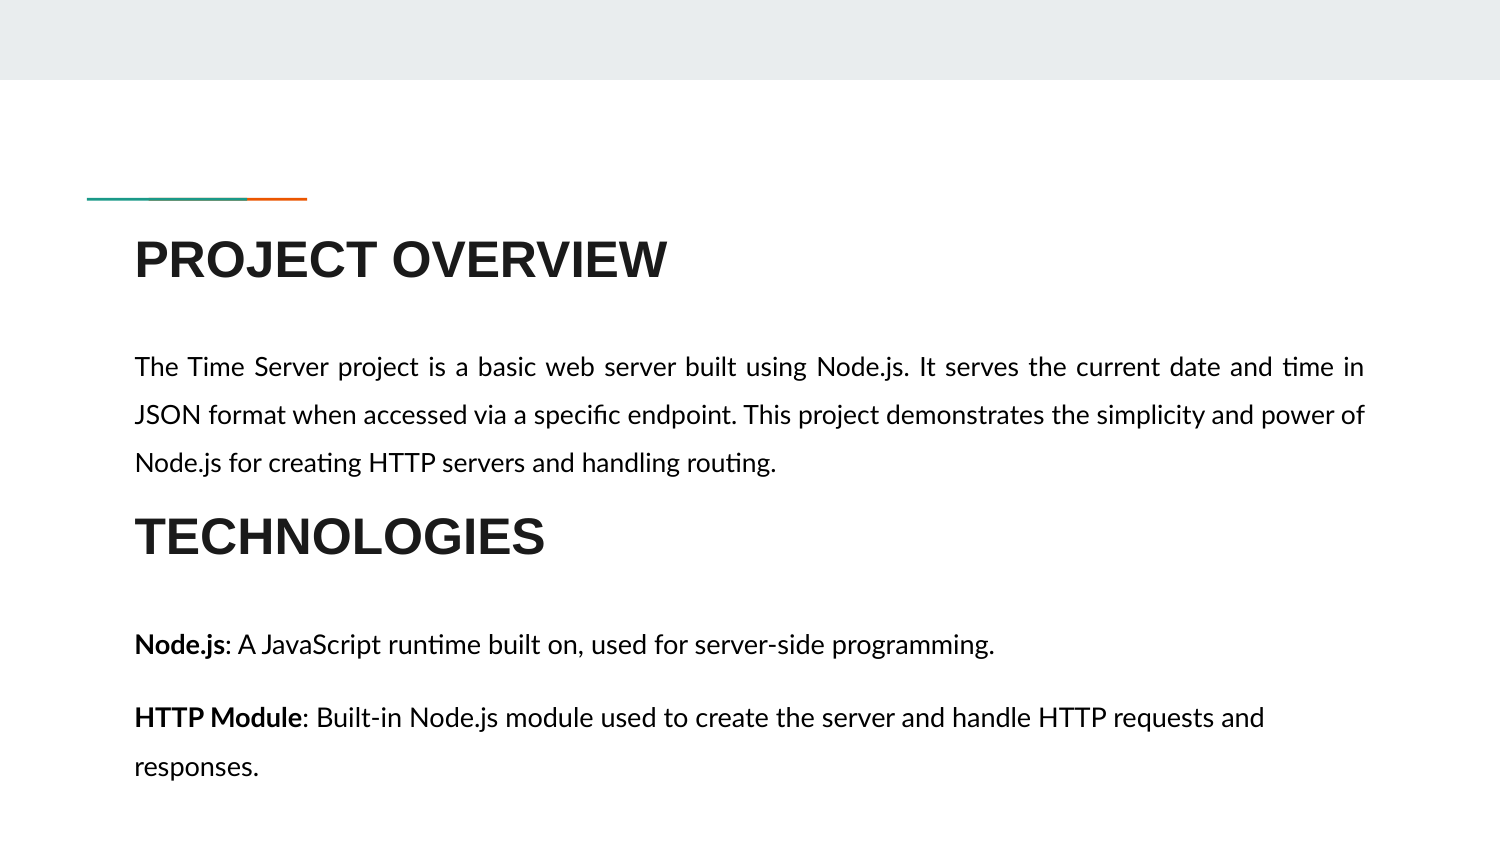

# PROJECT OVERVIEW
The Time Server project is a basic web server built using Node.js. It serves the current date and time in JSON format when accessed via a specific endpoint. This project demonstrates the simplicity and power of Node.js for creating HTTP servers and handling routing.
TECHNOLOGIES
Node.js: A JavaScript runtime built on, used for server-side programming.
HTTP Module: Built-in Node.js module used to create the server and handle HTTP requests and responses.